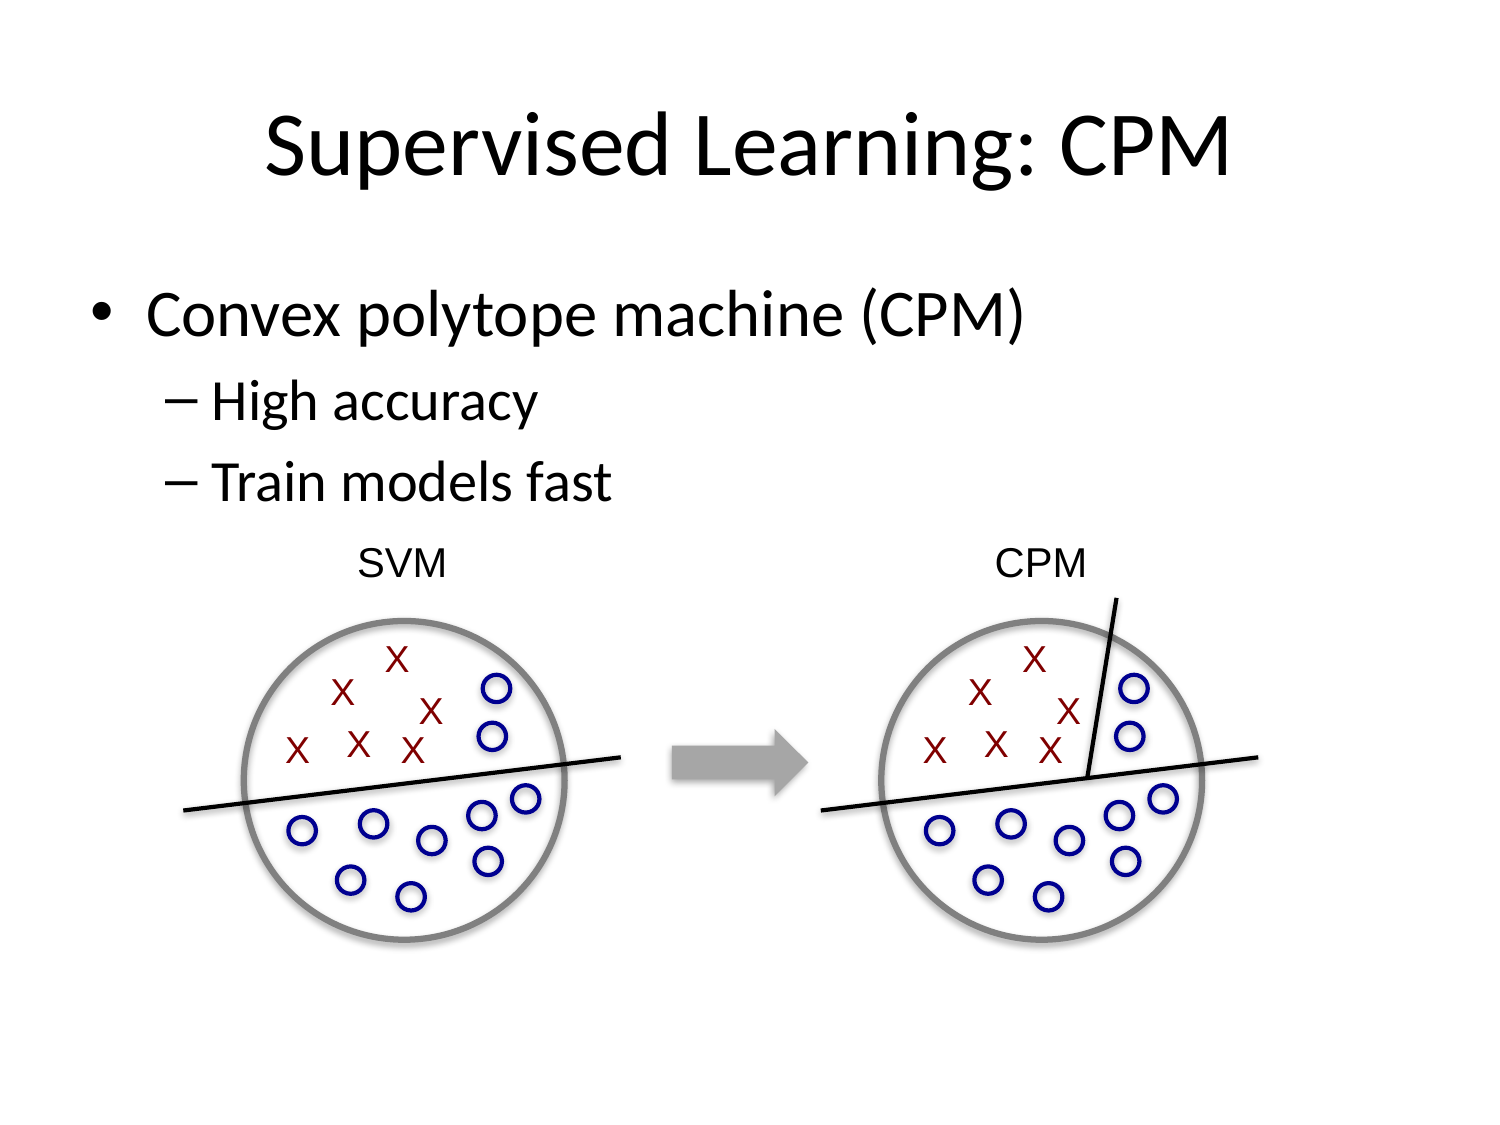

# Supervised Learning: CPM
Convex polytope machine (CPM)
High accuracy
Train models fast
SVM
CPM

X
X
X
X

X
X
X
X
X
X
X
X